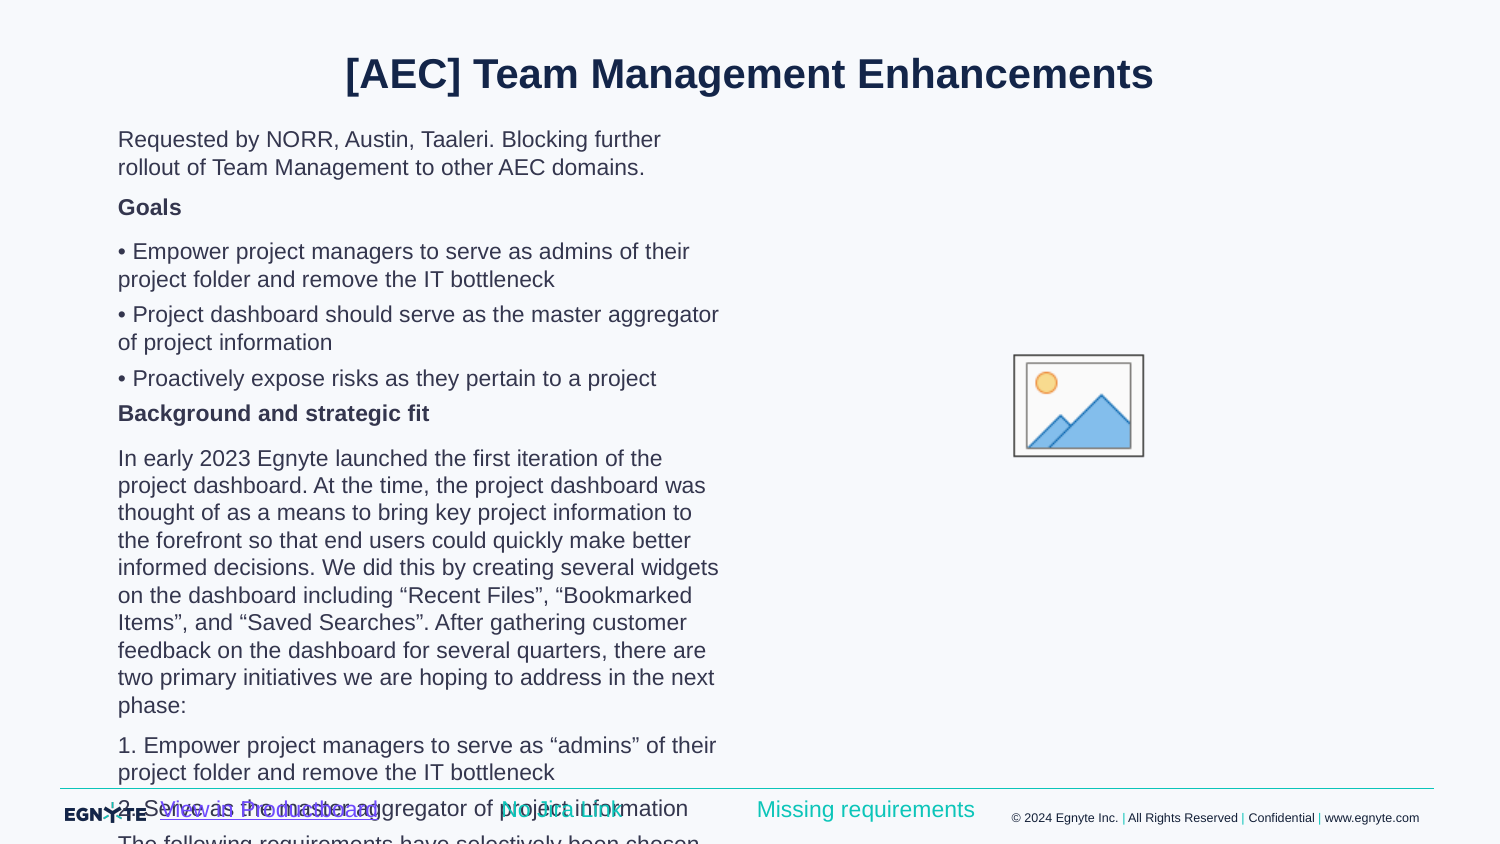

# [AEC] Team Management Enhancements
Requested by NORR, Austin, Taaleri. Blocking further rollout of Team Management to other AEC domains.
Goals
• Empower project managers to serve as admins of their project folder and remove the IT bottleneck
• Project dashboard should serve as the master aggregator of project information
• Proactively expose risks as they pertain to a project
Background and strategic fit
In early 2023 Egnyte launched the first iteration of the project dashboard. At the time, the project dashboard was thought of as a means to bring key project information to the forefront so that end users could quickly make better informed decisions. We did this by creating several widgets on the dashboard including “Recent Files”, “Bookmarked Items”, and “Saved Searches”. After gathering customer feedback on the dashboard for several quarters, there are two primary initiatives we are hoping to address in the next phase:
1. Empower project managers to serve as “admins” of their project folder and remove the IT bottleneck
2. Serve as the master aggregator of project information
The following requirements have selectively been chosen to address both of these use cases.
Assumptions
• Folder owners or users with the “can manage projects” role should be considered as Project Managers
• Project dashboard is personalized to the user accessing it
Manage Project Team - available for full permission users
As an Admin or Power User with at least full access to the project,
I want to see the option to manage users and groups with access to my project folder from the Project Team tab,
so that I can easily control who has access to my project
Acceptance Criteria:
1. Team management option should be visible to users with full permissions without the condition of  “can manage all groups” role.
1. Users shouldn’t be able to create groups if they do not have can manage all groups role.
Story 2: Opening team management in the context of the folder
As an Admin or Power User with at least full access to the project,
I want to open team management view in the folders view  when I open from subfolder
Acceptance Criteria:
1. Opening team management from subfolder should result in opening by folders view with the particular folder marked.
Story 3: Group management
As an Admin or Power User with at least full access to the project,
I want to be able to manage groups of the groups that I am owner of (or every group if I have ca manage all groups.
Acceptance Criteria:
1. Opening group members view will have an additional option of addind/removing group members.

Missing requirements
No Jira Link
View in Productboard